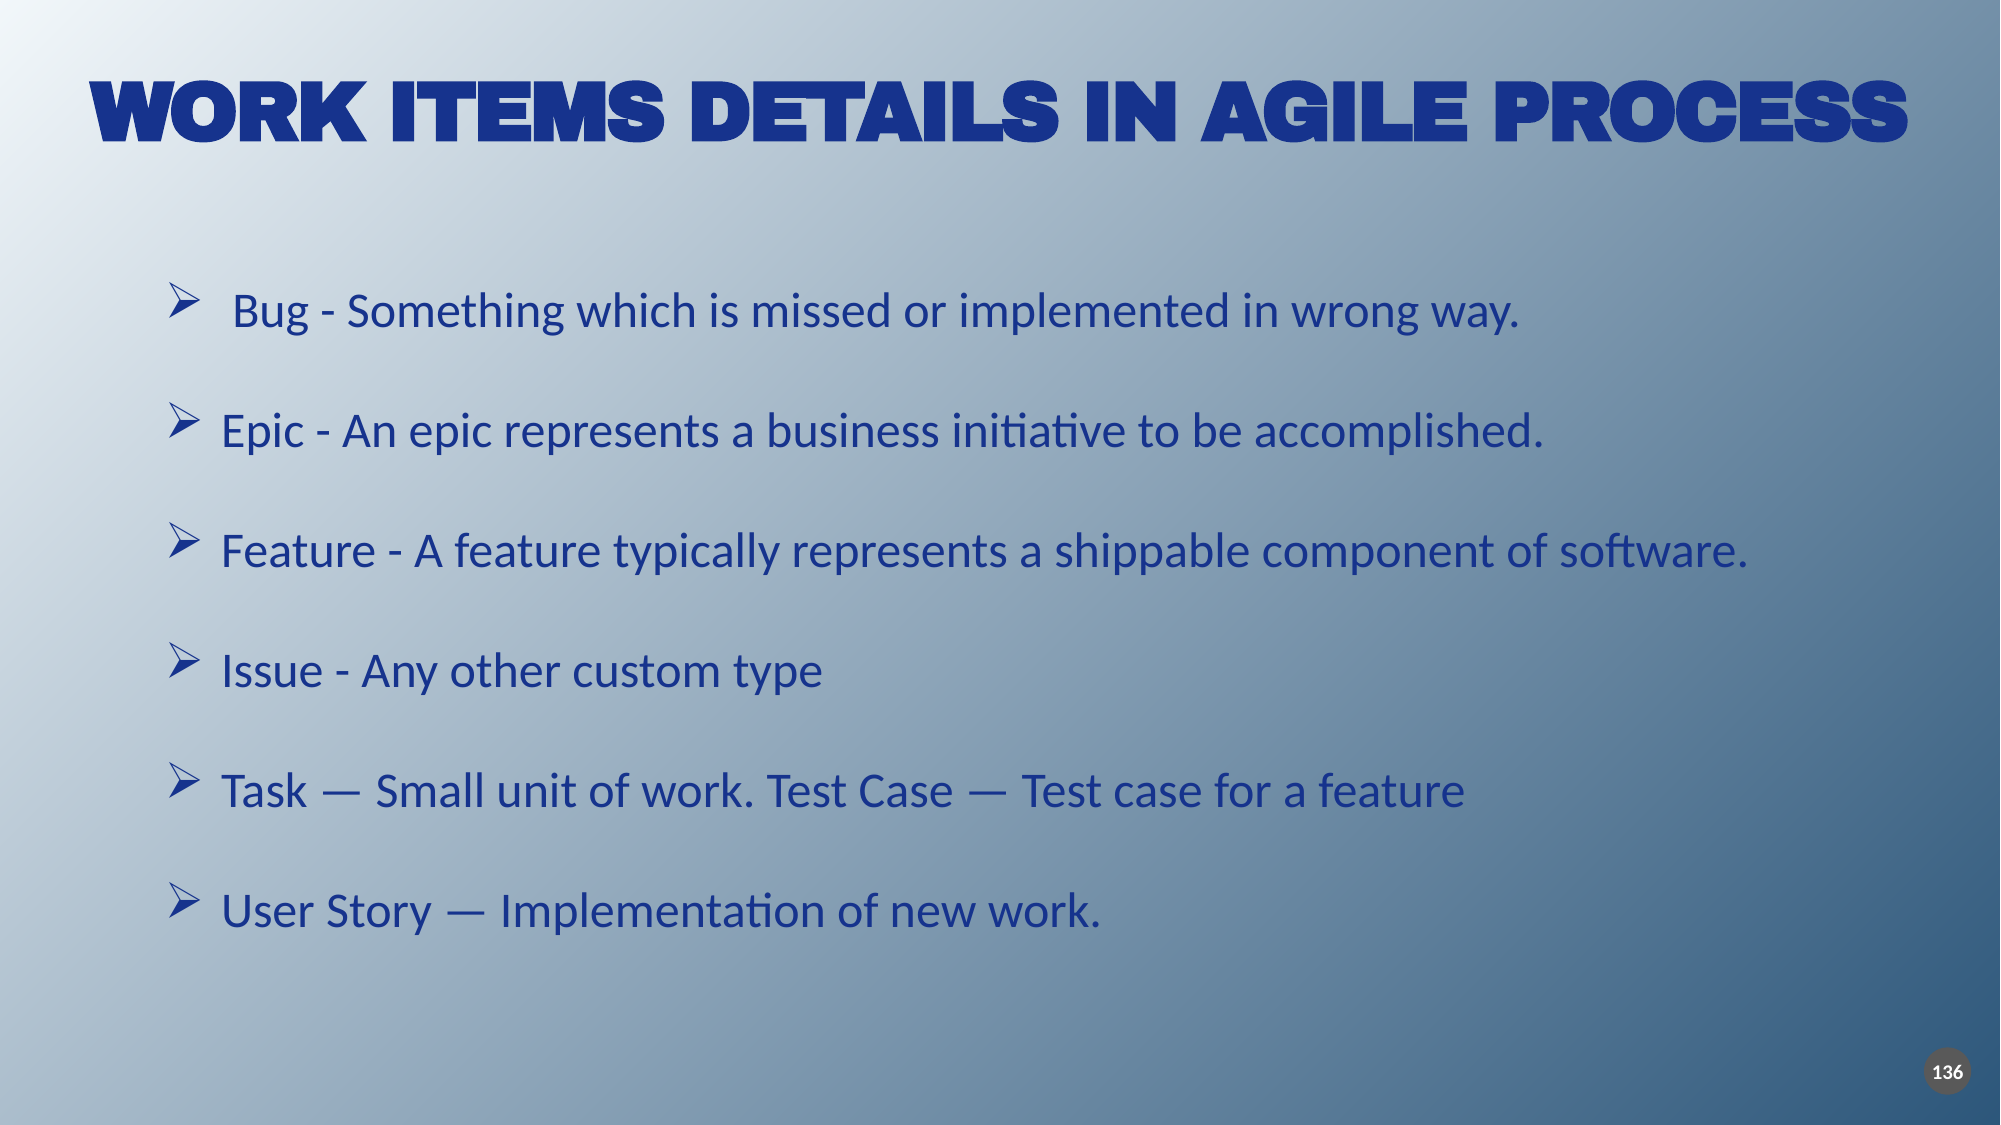

WORK ITEMS DETAILS IN AGILE PROCESS
 Bug - Something which is missed or implemented in wrong way.
Epic - An epic represents a business initiative to be accomplished.
Feature - A feature typically represents a shippable component of software.
Issue - Any other custom type
Task — Small unit of work. Test Case — Test case for a feature
User Story — Implementation of new work.
136